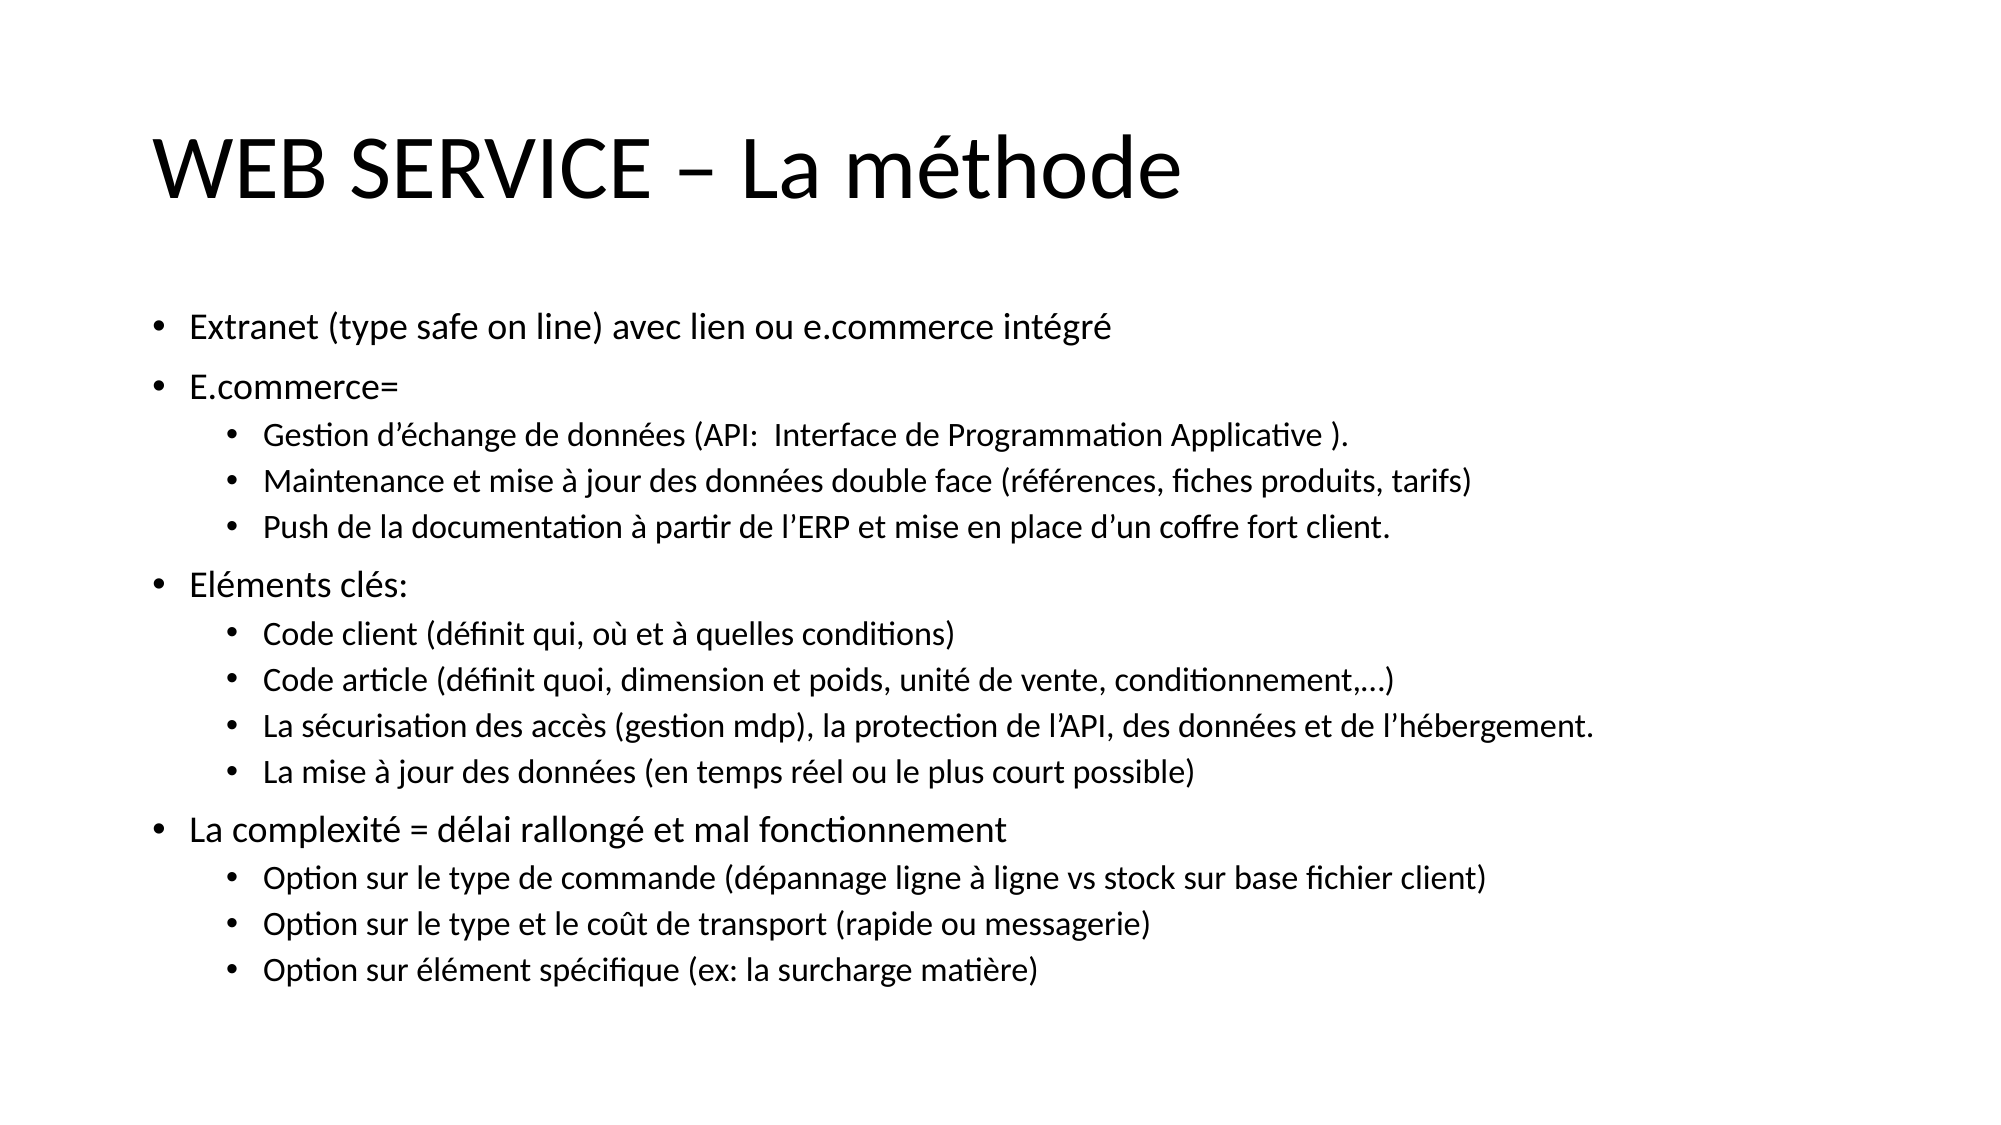

# WEB SERVICE – La méthode
Extranet (type safe on line) avec lien ou e.commerce intégré
E.commerce=
Gestion d’échange de données (API:  Interface de Programmation Applicative ).
Maintenance et mise à jour des données double face (références, fiches produits, tarifs)
Push de la documentation à partir de l’ERP et mise en place d’un coffre fort client.
Eléments clés:
Code client (définit qui, où et à quelles conditions)
Code article (définit quoi, dimension et poids, unité de vente, conditionnement,…)
La sécurisation des accès (gestion mdp), la protection de l’API, des données et de l’hébergement.
La mise à jour des données (en temps réel ou le plus court possible)
La complexité = délai rallongé et mal fonctionnement
Option sur le type de commande (dépannage ligne à ligne vs stock sur base fichier client)
Option sur le type et le coût de transport (rapide ou messagerie)
Option sur élément spécifique (ex: la surcharge matière)